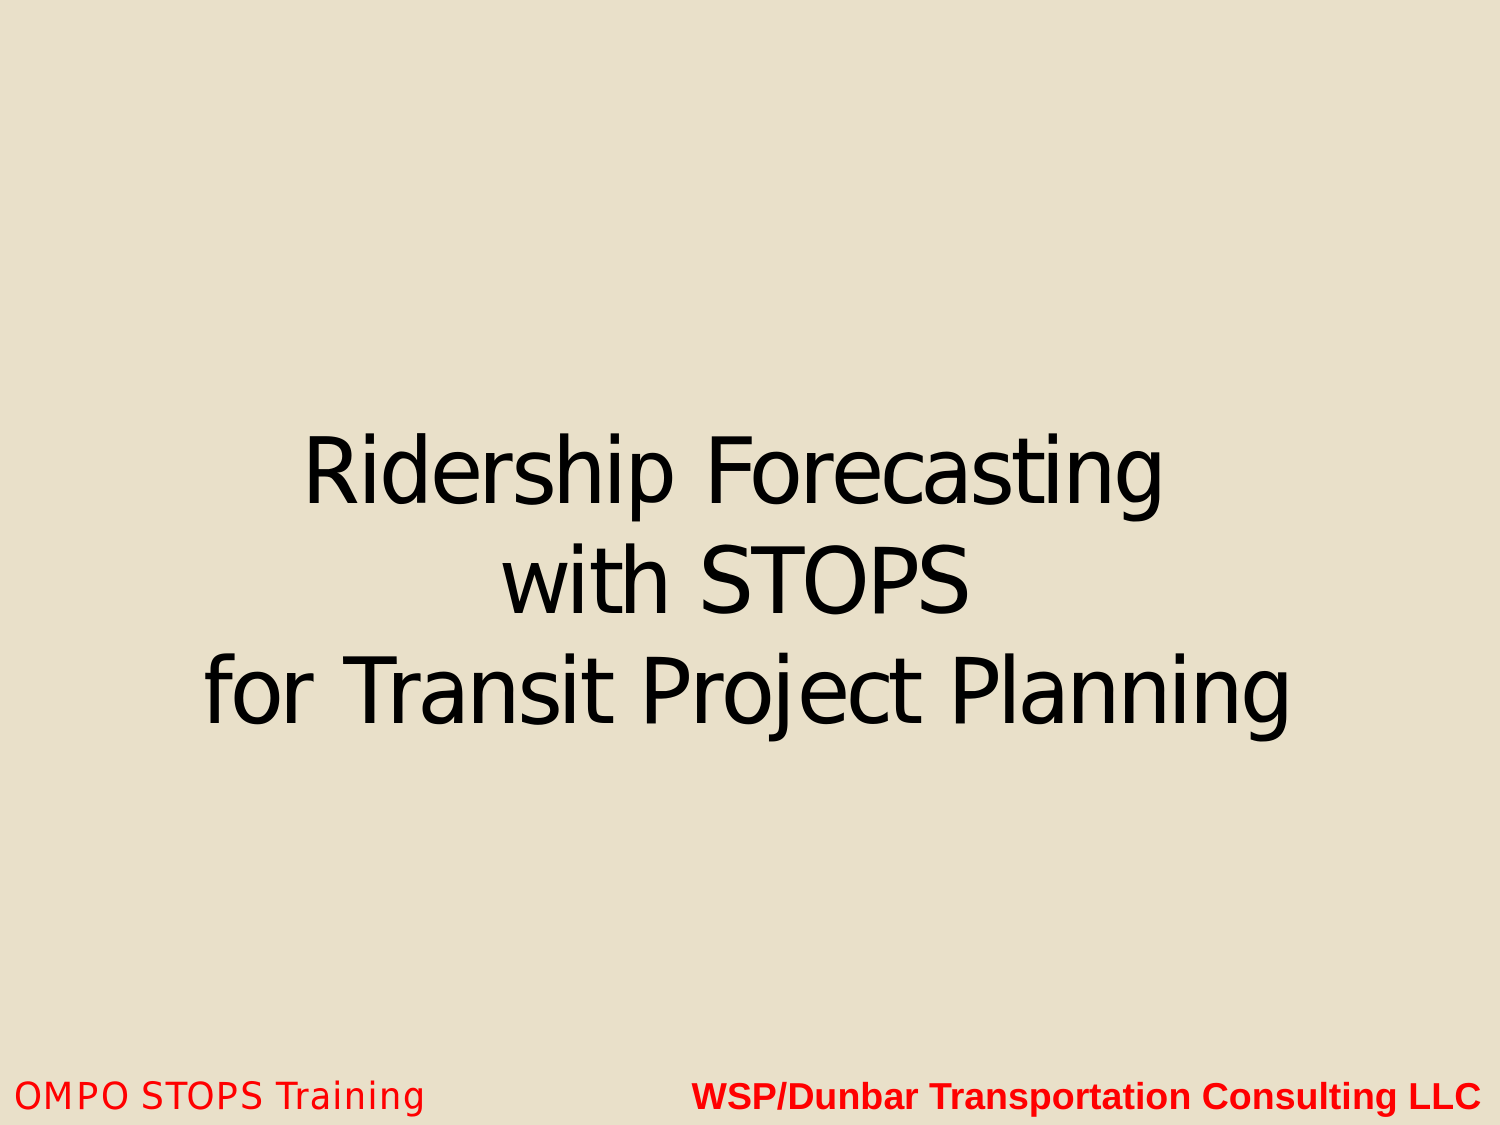

# Ridership Forecasting with STOPS for Transit Project Planning
OMPO STOPS Training                        WSP/Dunbar Transportation Consulting LLC